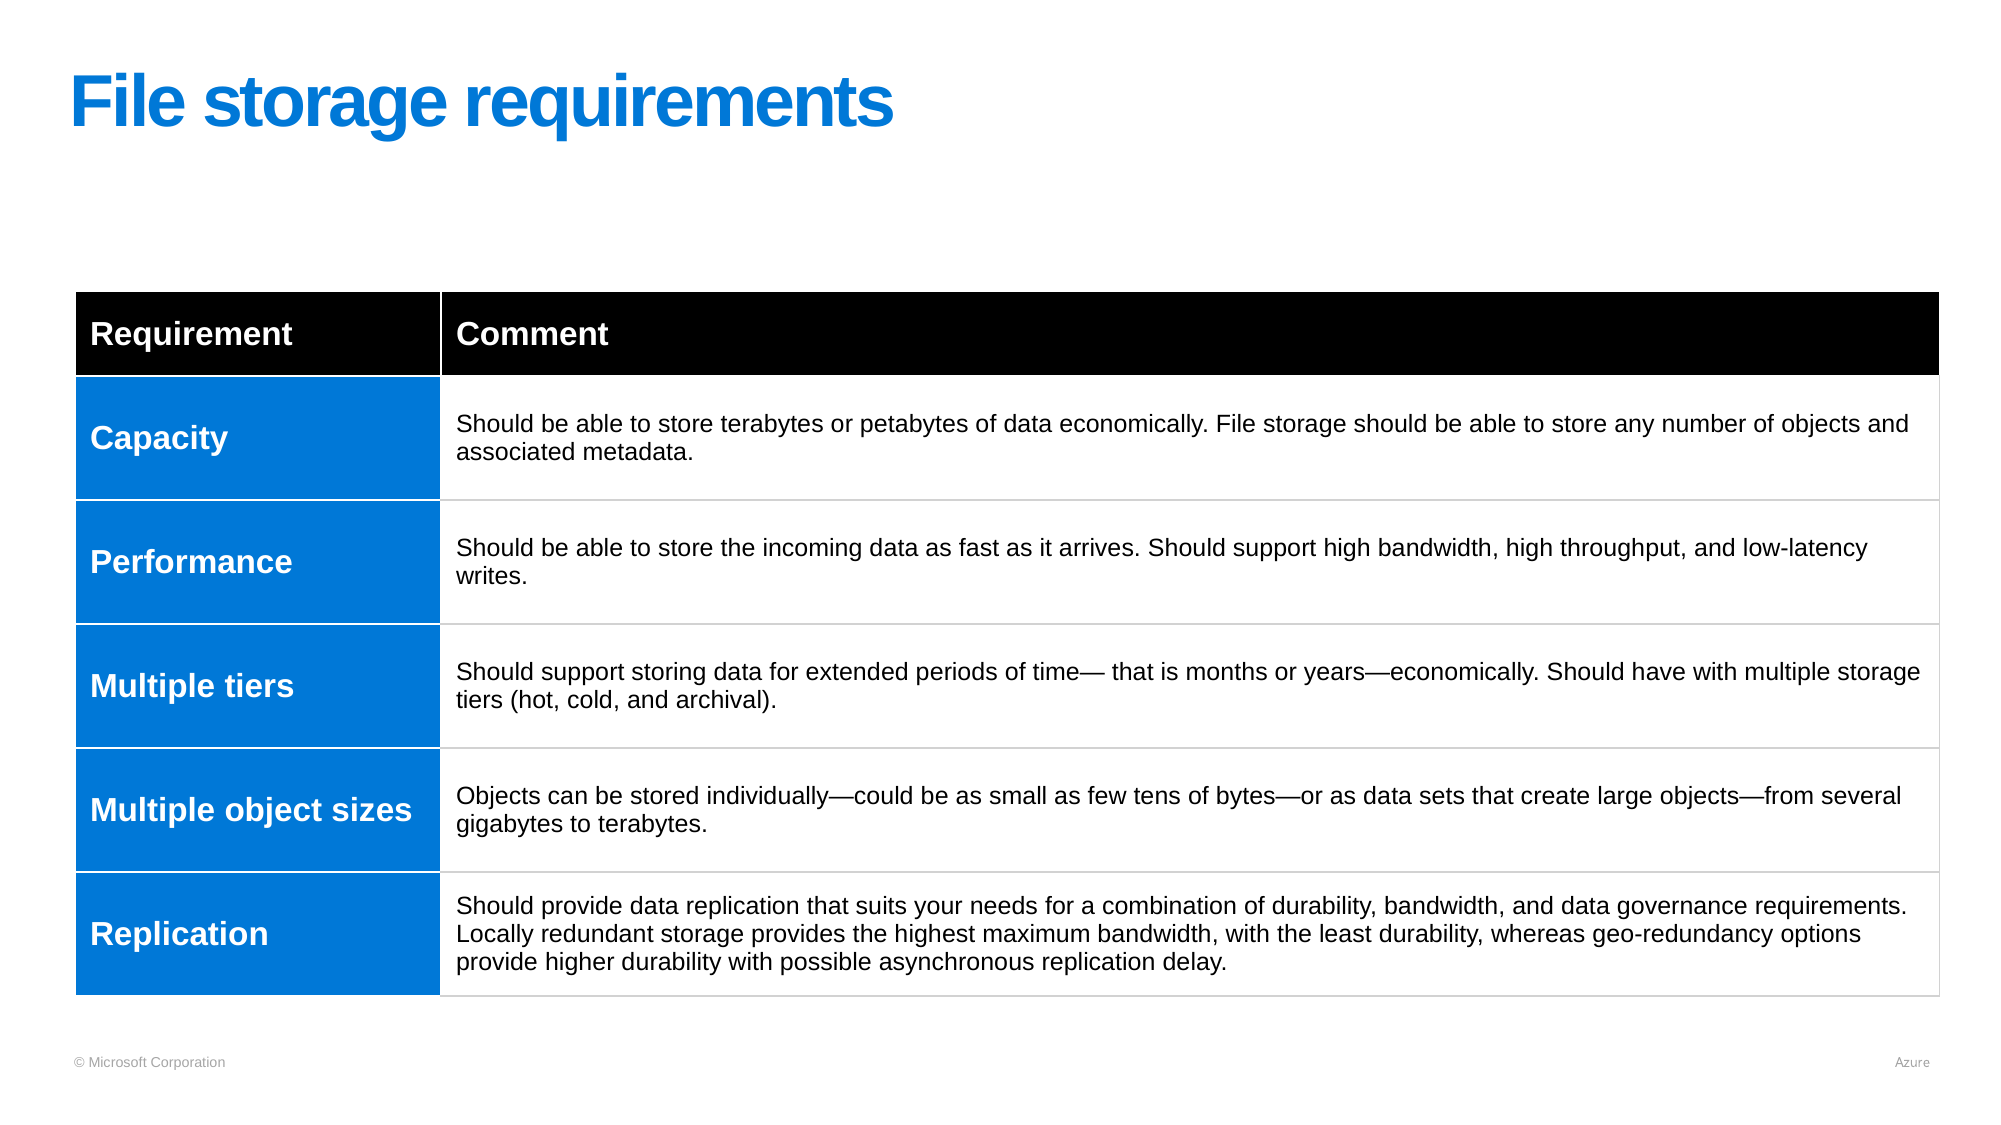

# File storage requirements
| Requirement | Comment |
| --- | --- |
| Capacity | Should be able to store terabytes or petabytes of data economically. File storage should be able to store any number of objects and associated metadata. |
| Performance | Should be able to store the incoming data as fast as it arrives. Should support high bandwidth, high throughput, and low-latency writes. |
| Multiple tiers | Should support storing data for extended periods of time— that is months or years—economically. Should have with multiple storage tiers (hot, cold, and archival). |
| Multiple object sizes | Objects can be stored individually—could be as small as few tens of bytes—or as data sets that create large objects—from several gigabytes to terabytes. |
| Replication | Should provide data replication that suits your needs for a combination of durability, bandwidth, and data governance requirements. Locally redundant storage provides the highest maximum bandwidth, with the least durability, whereas geo-redundancy options provide higher durability with possible asynchronous replication delay. |